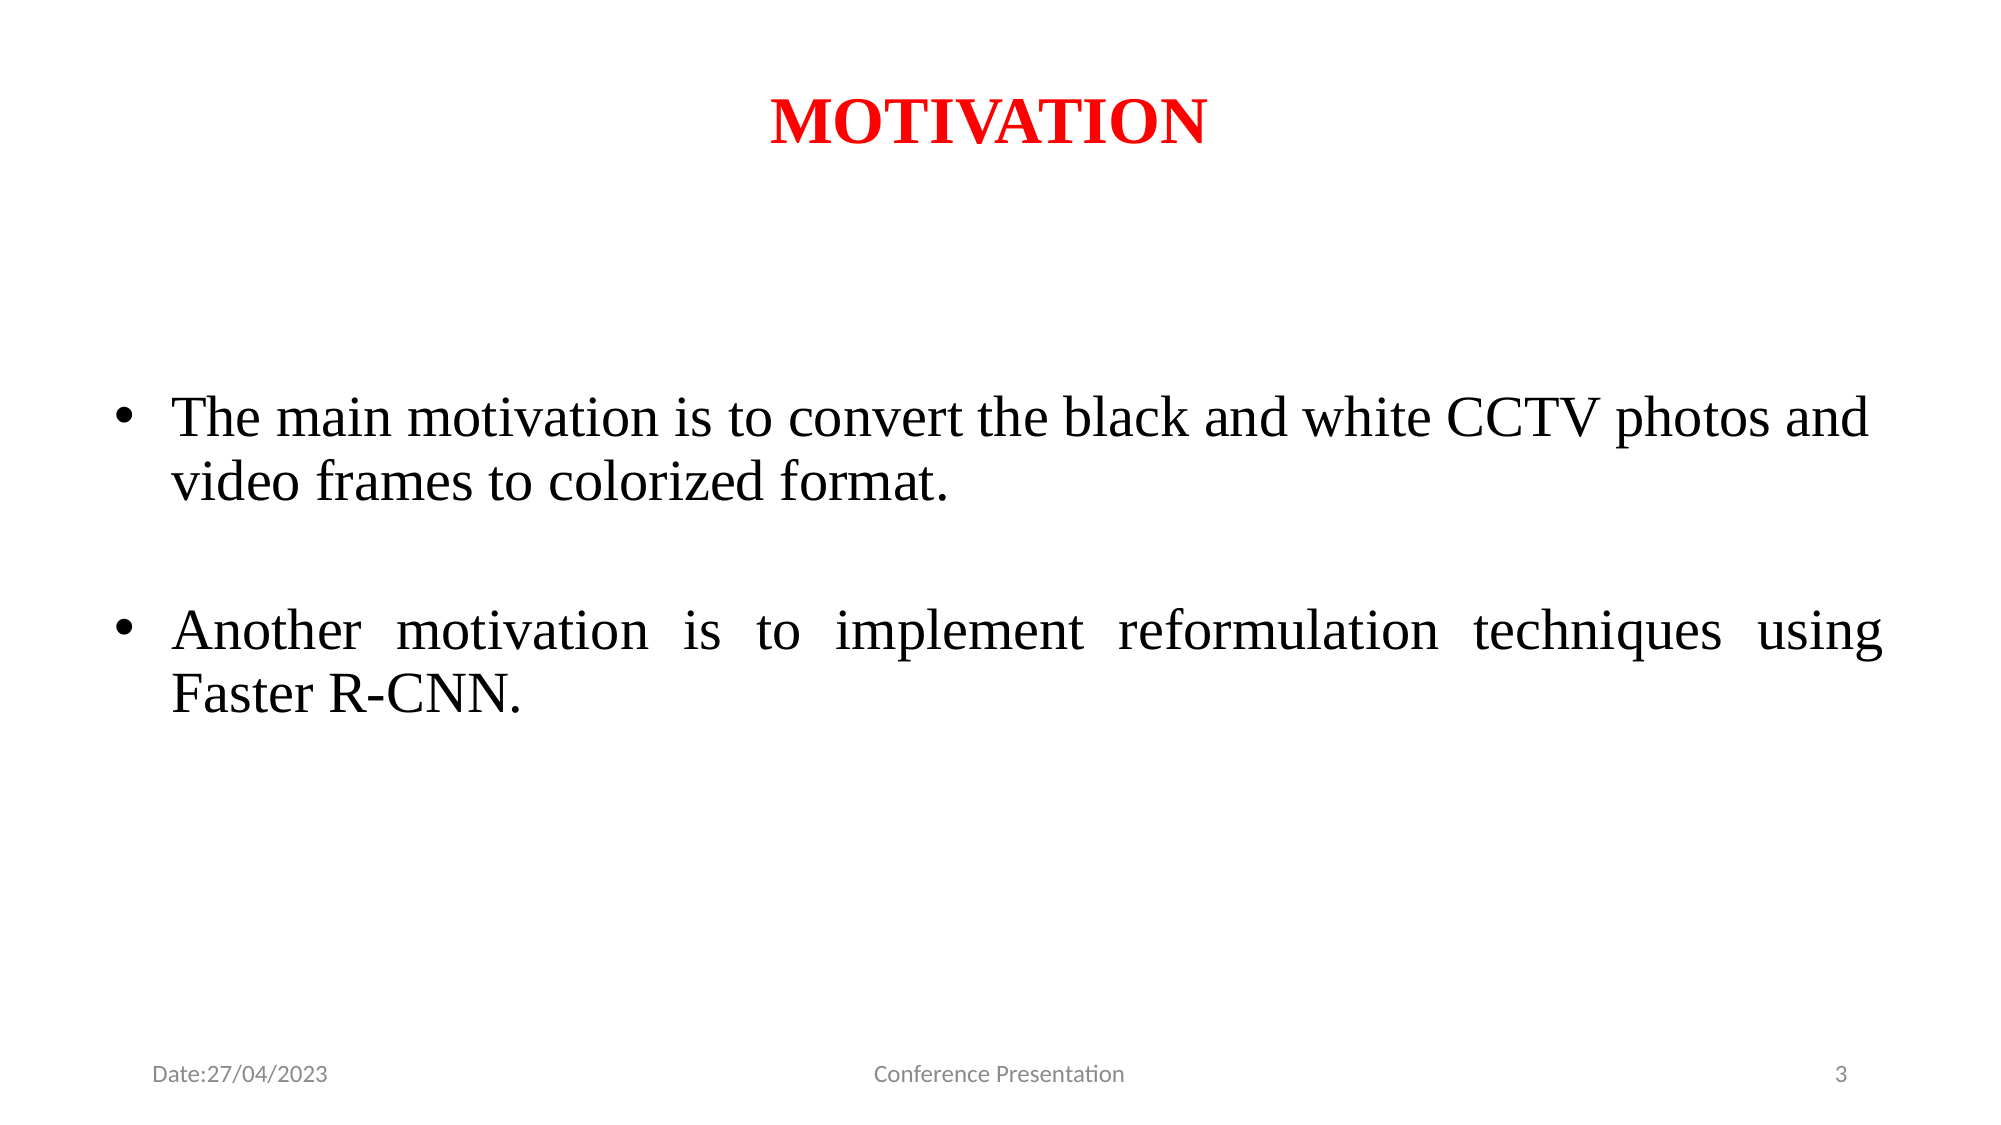

# MOTIVATION

The main motivation is to convert the black and white CCTV photos and  video frames to colorized format.

Another motivation is to implement reformulation techniques using Faster R-CNN.

Date:27/04/2023
Conference Presentation
3